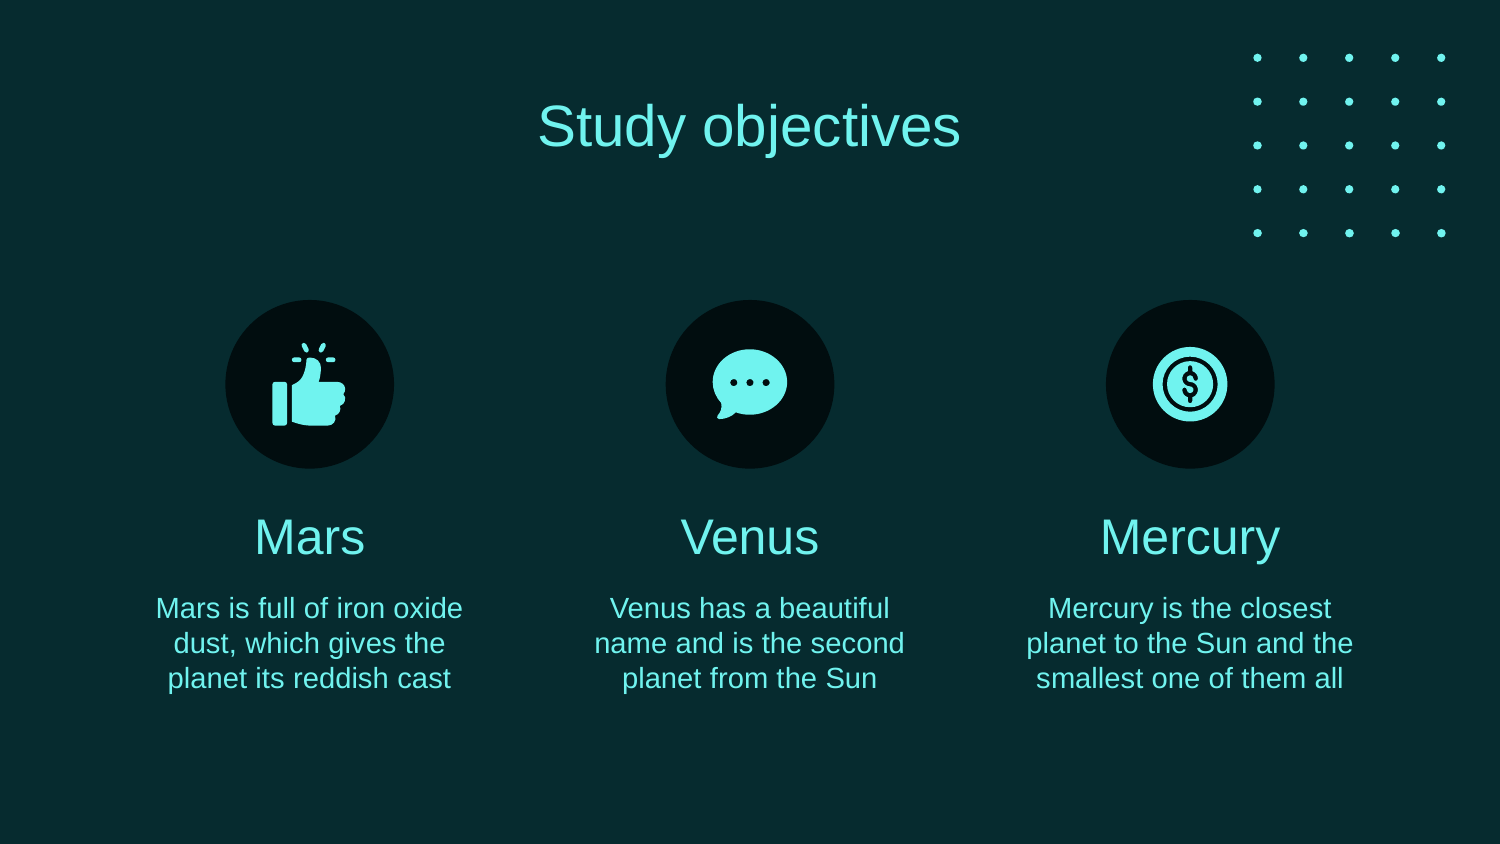

# Study objectives

Mars
Venus
Mercury
Mars is full of iron oxide dust, which gives the planet its reddish cast
Venus has a beautiful name and is the second planet from the Sun
Mercury is the closest planet to the Sun and the smallest one of them all